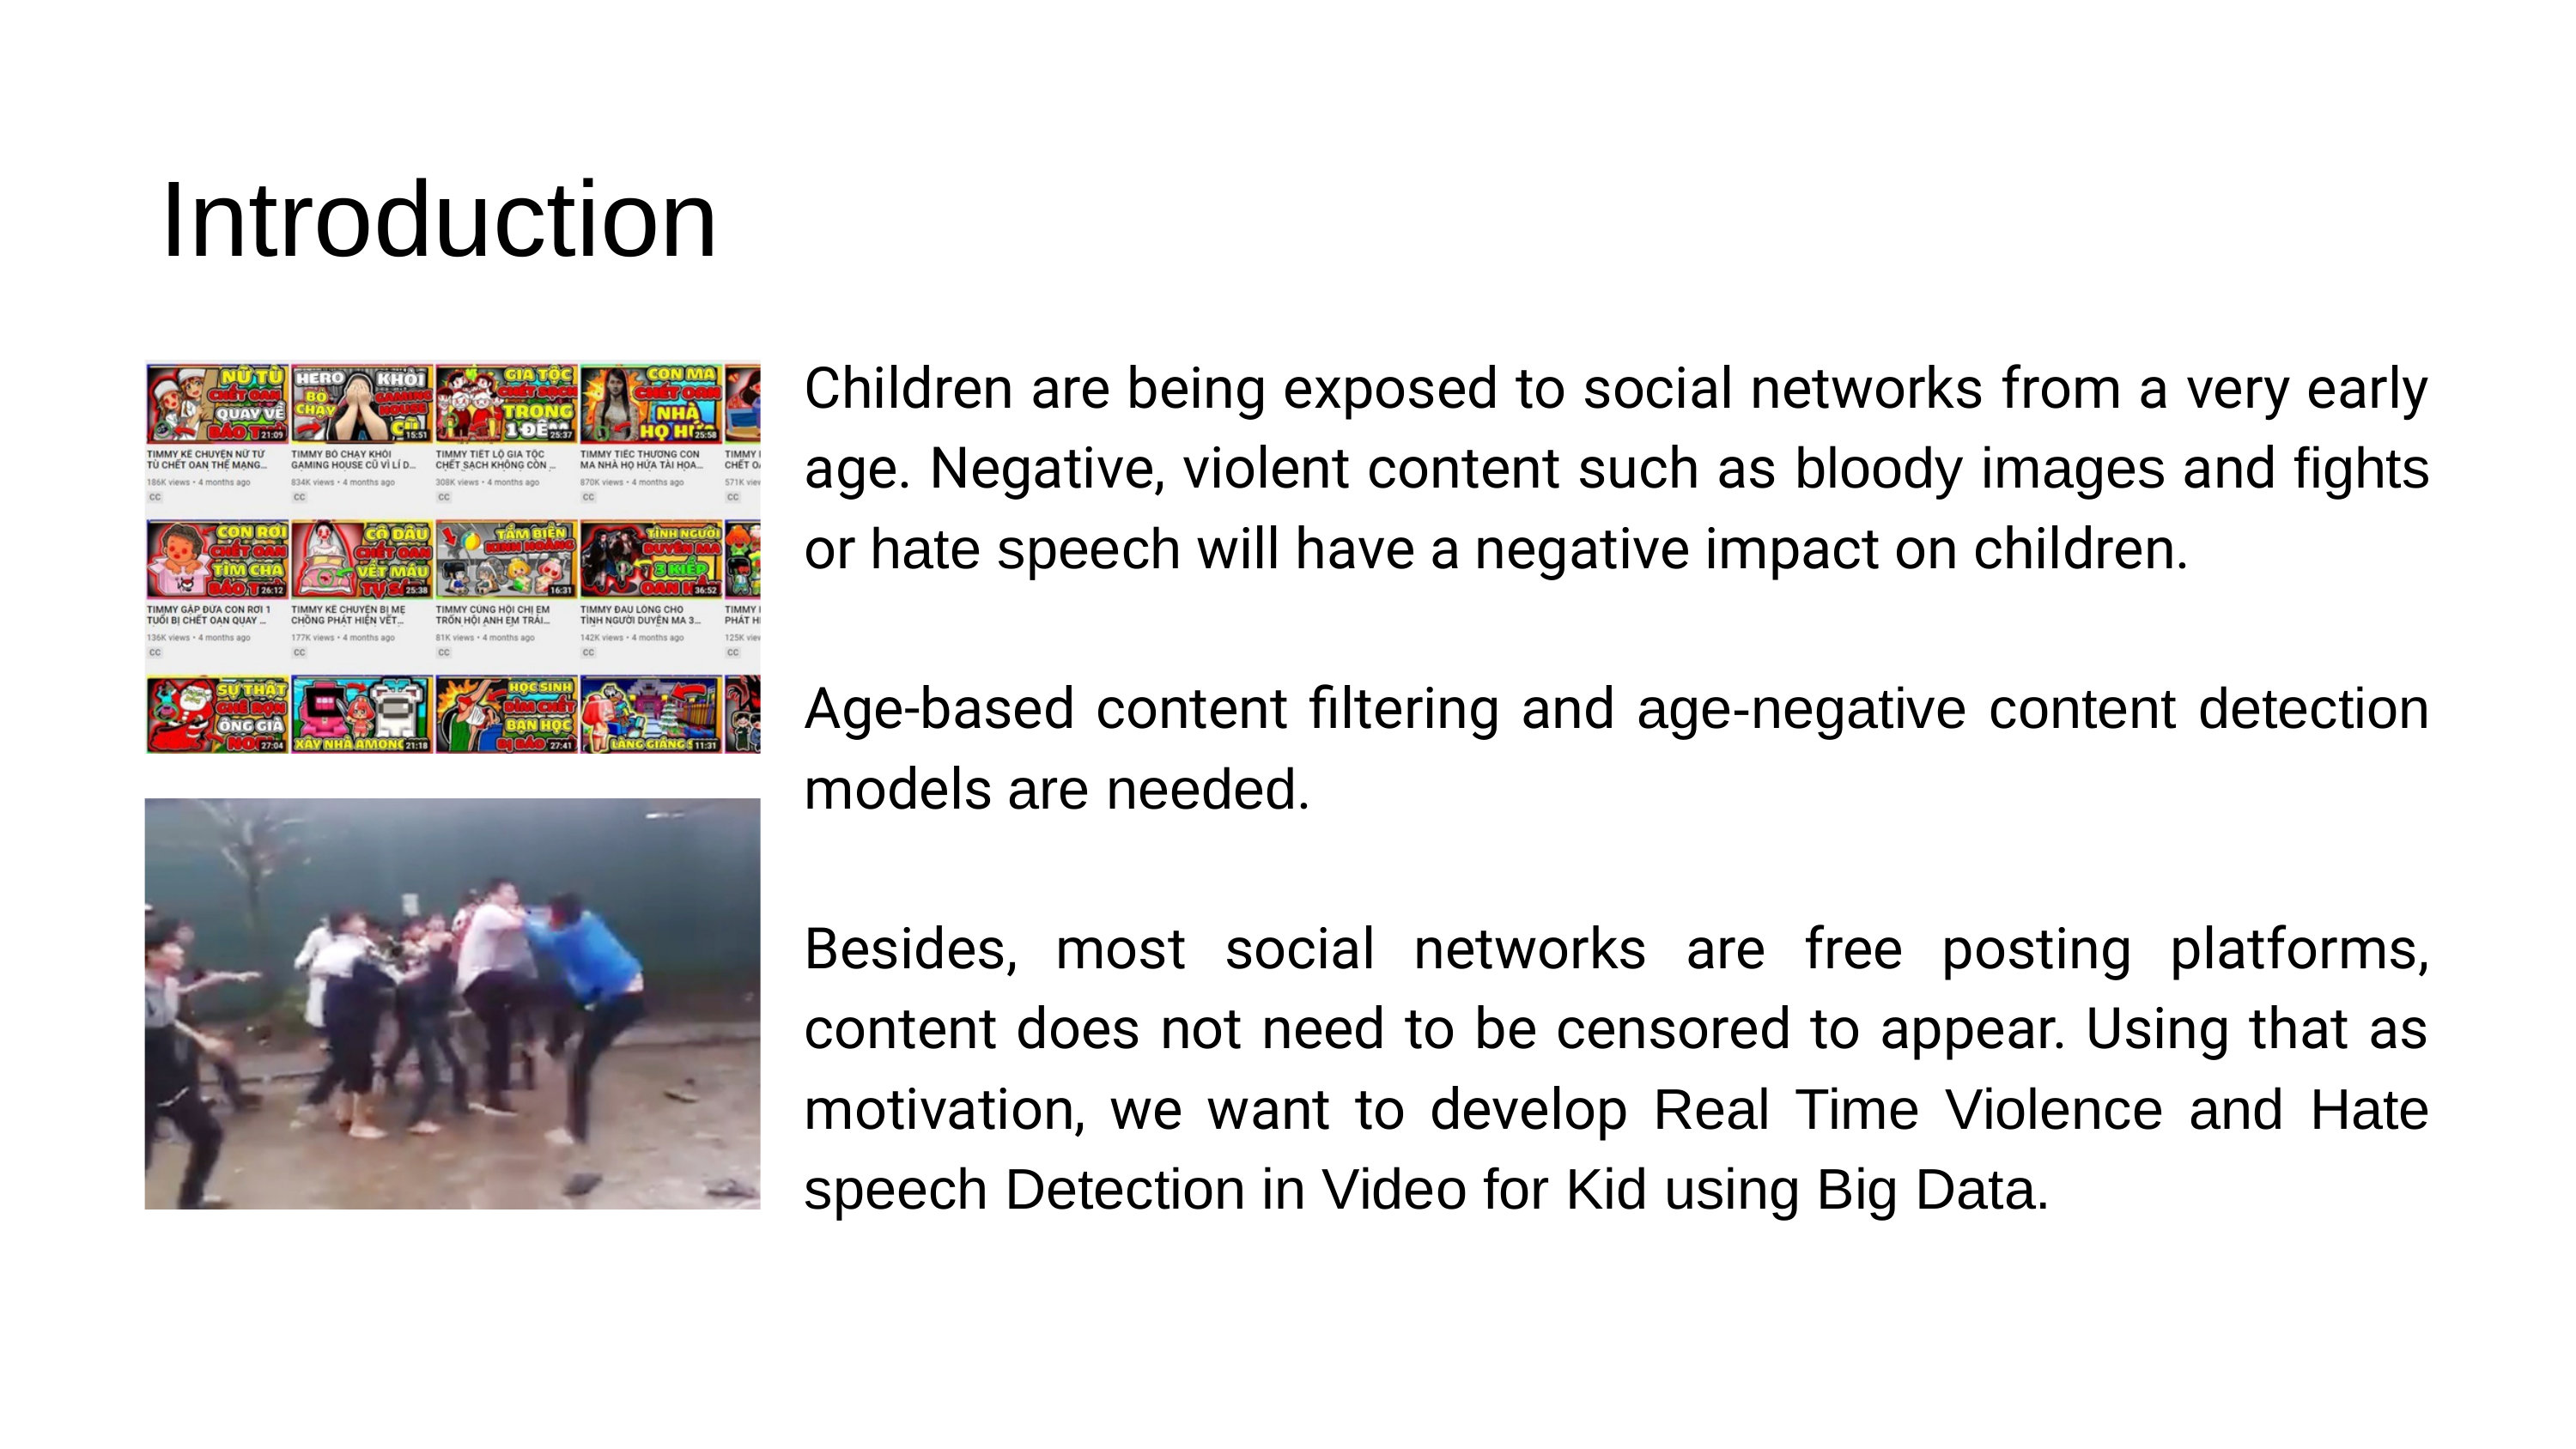

Introduction
Children are being exposed to social networks from a very early age. Negative, violent content such as bloody images and fights or hate speech will have a negative impact on children.

Age-based content filtering and age-negative content detection models are needed.

Besides, most social networks are free posting platforms, content does not need to be censored to appear. Using that as motivation, we want to develop Real Time Violence and Hate speech Detection in Video for Kid using Big Data.